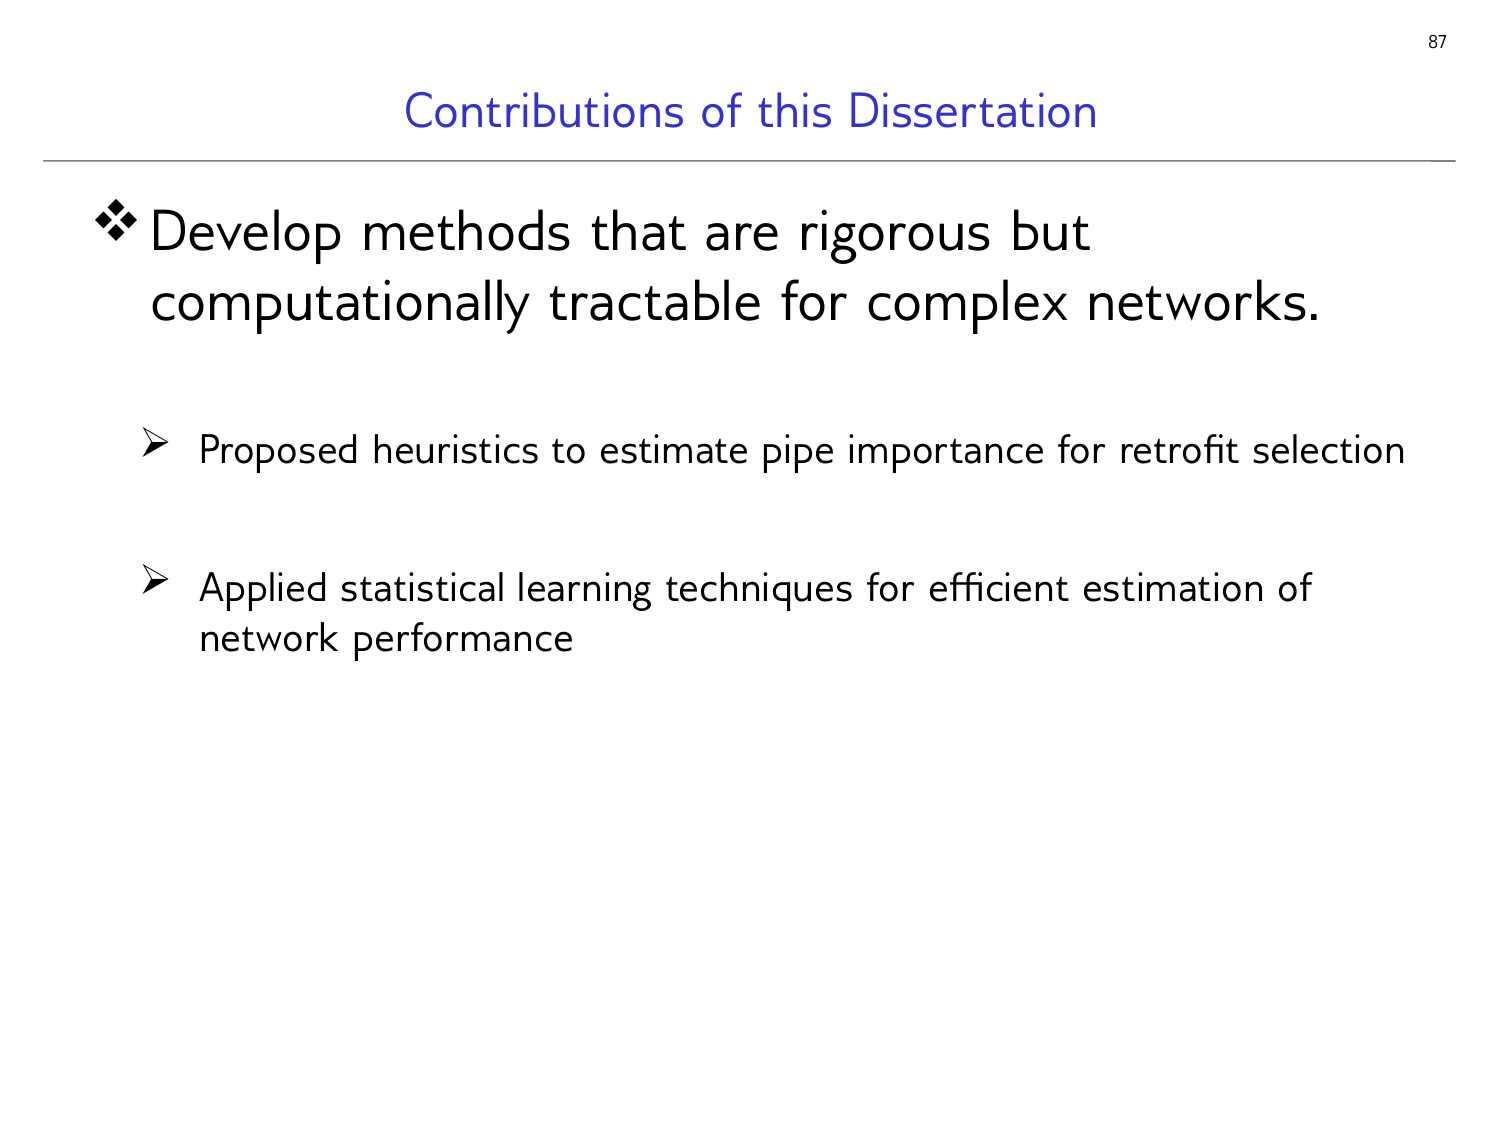

# Contributions of this Dissertation
Develop methods that are rigorous but computationally tractable for complex networks.

Proposed heuristics to estimate pipe importance for retrofit selection

Applied statistical learning techniques for efficient estimation of network performance